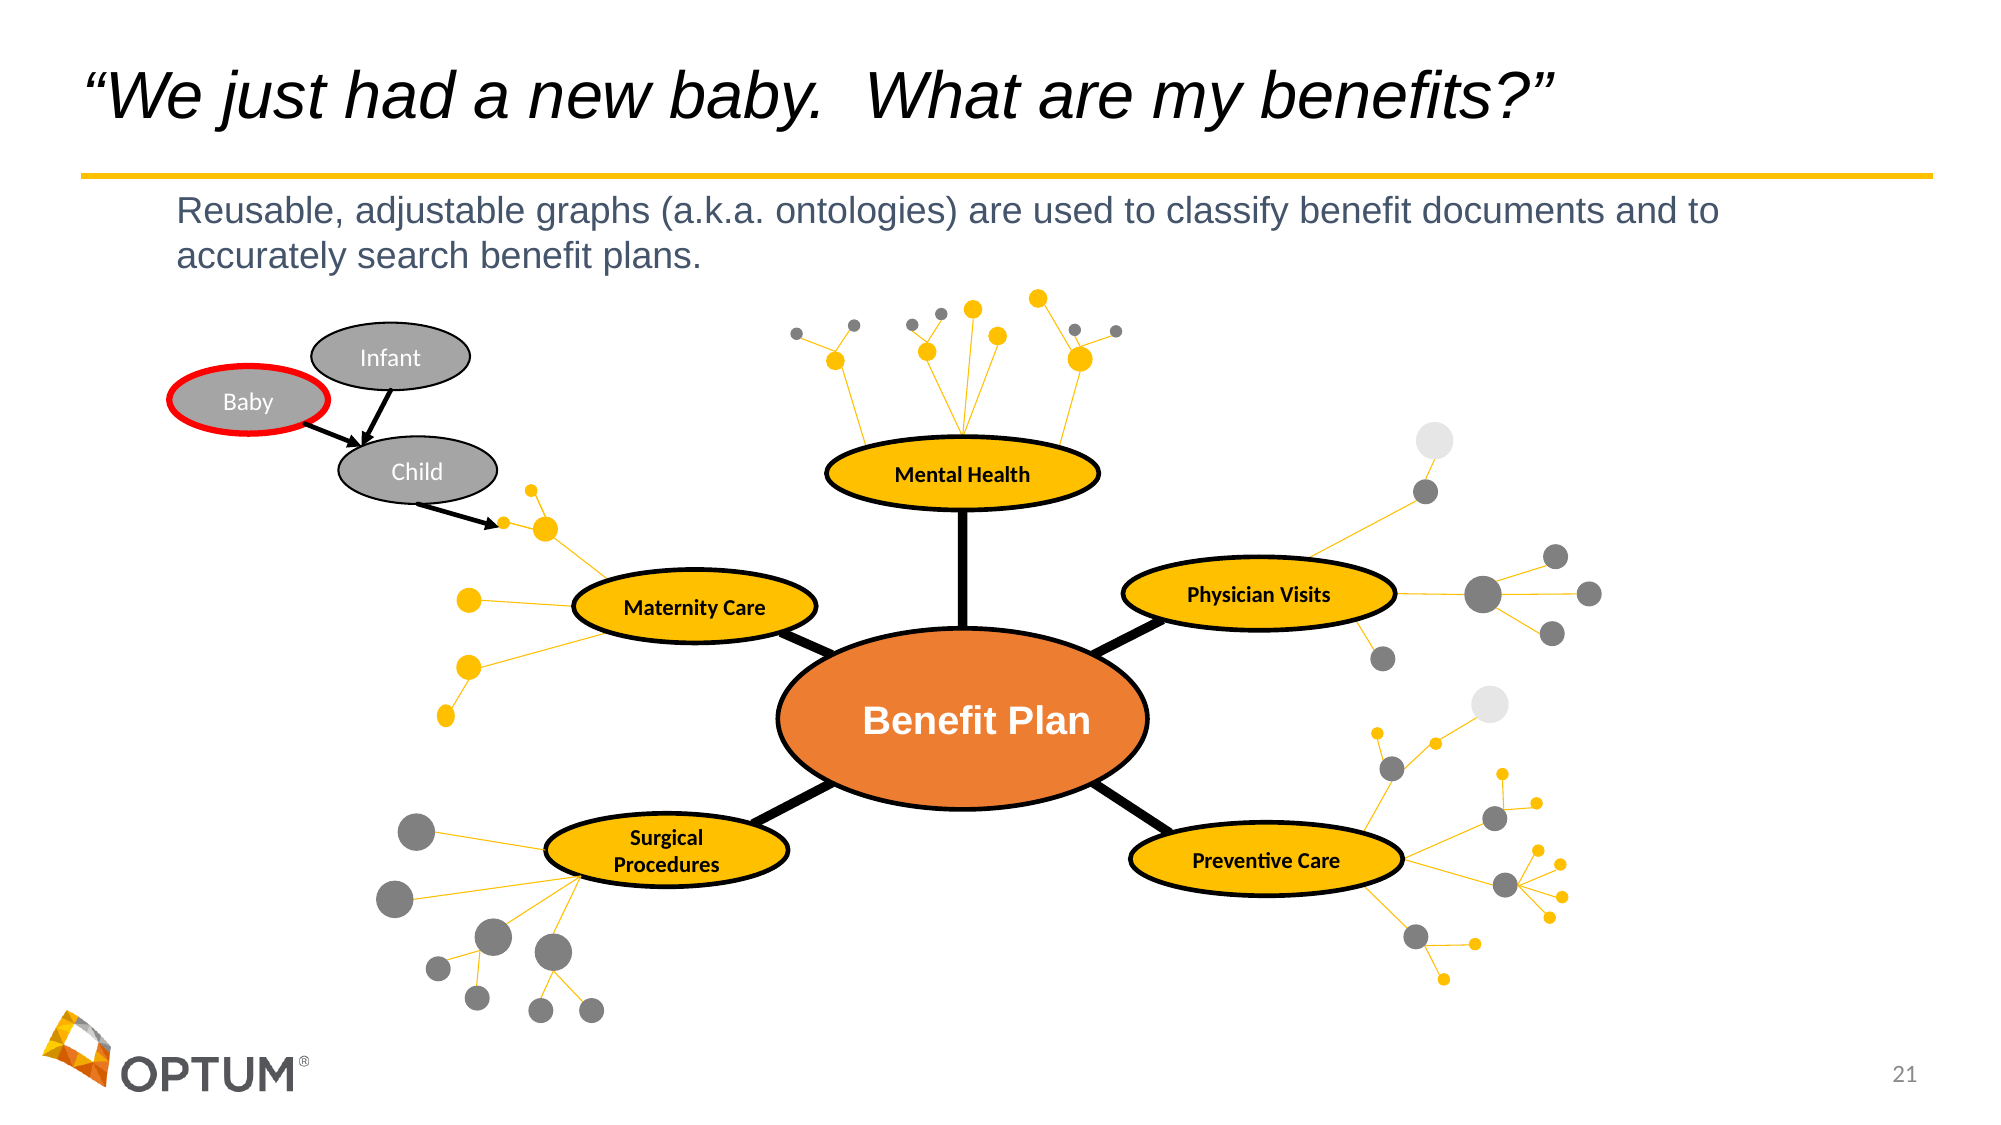

# “We just had a new baby.  What are my benefits?”
Reusable, adjustable graphs (a.k.a. ontologies) are used to classify benefit documents and to accurately search benefit plans.

Infant

Baby

Child
Mental Health

Physician Visits
Maternity Care

Benefit Plan

Surgical Procedures
Preventive Care

21